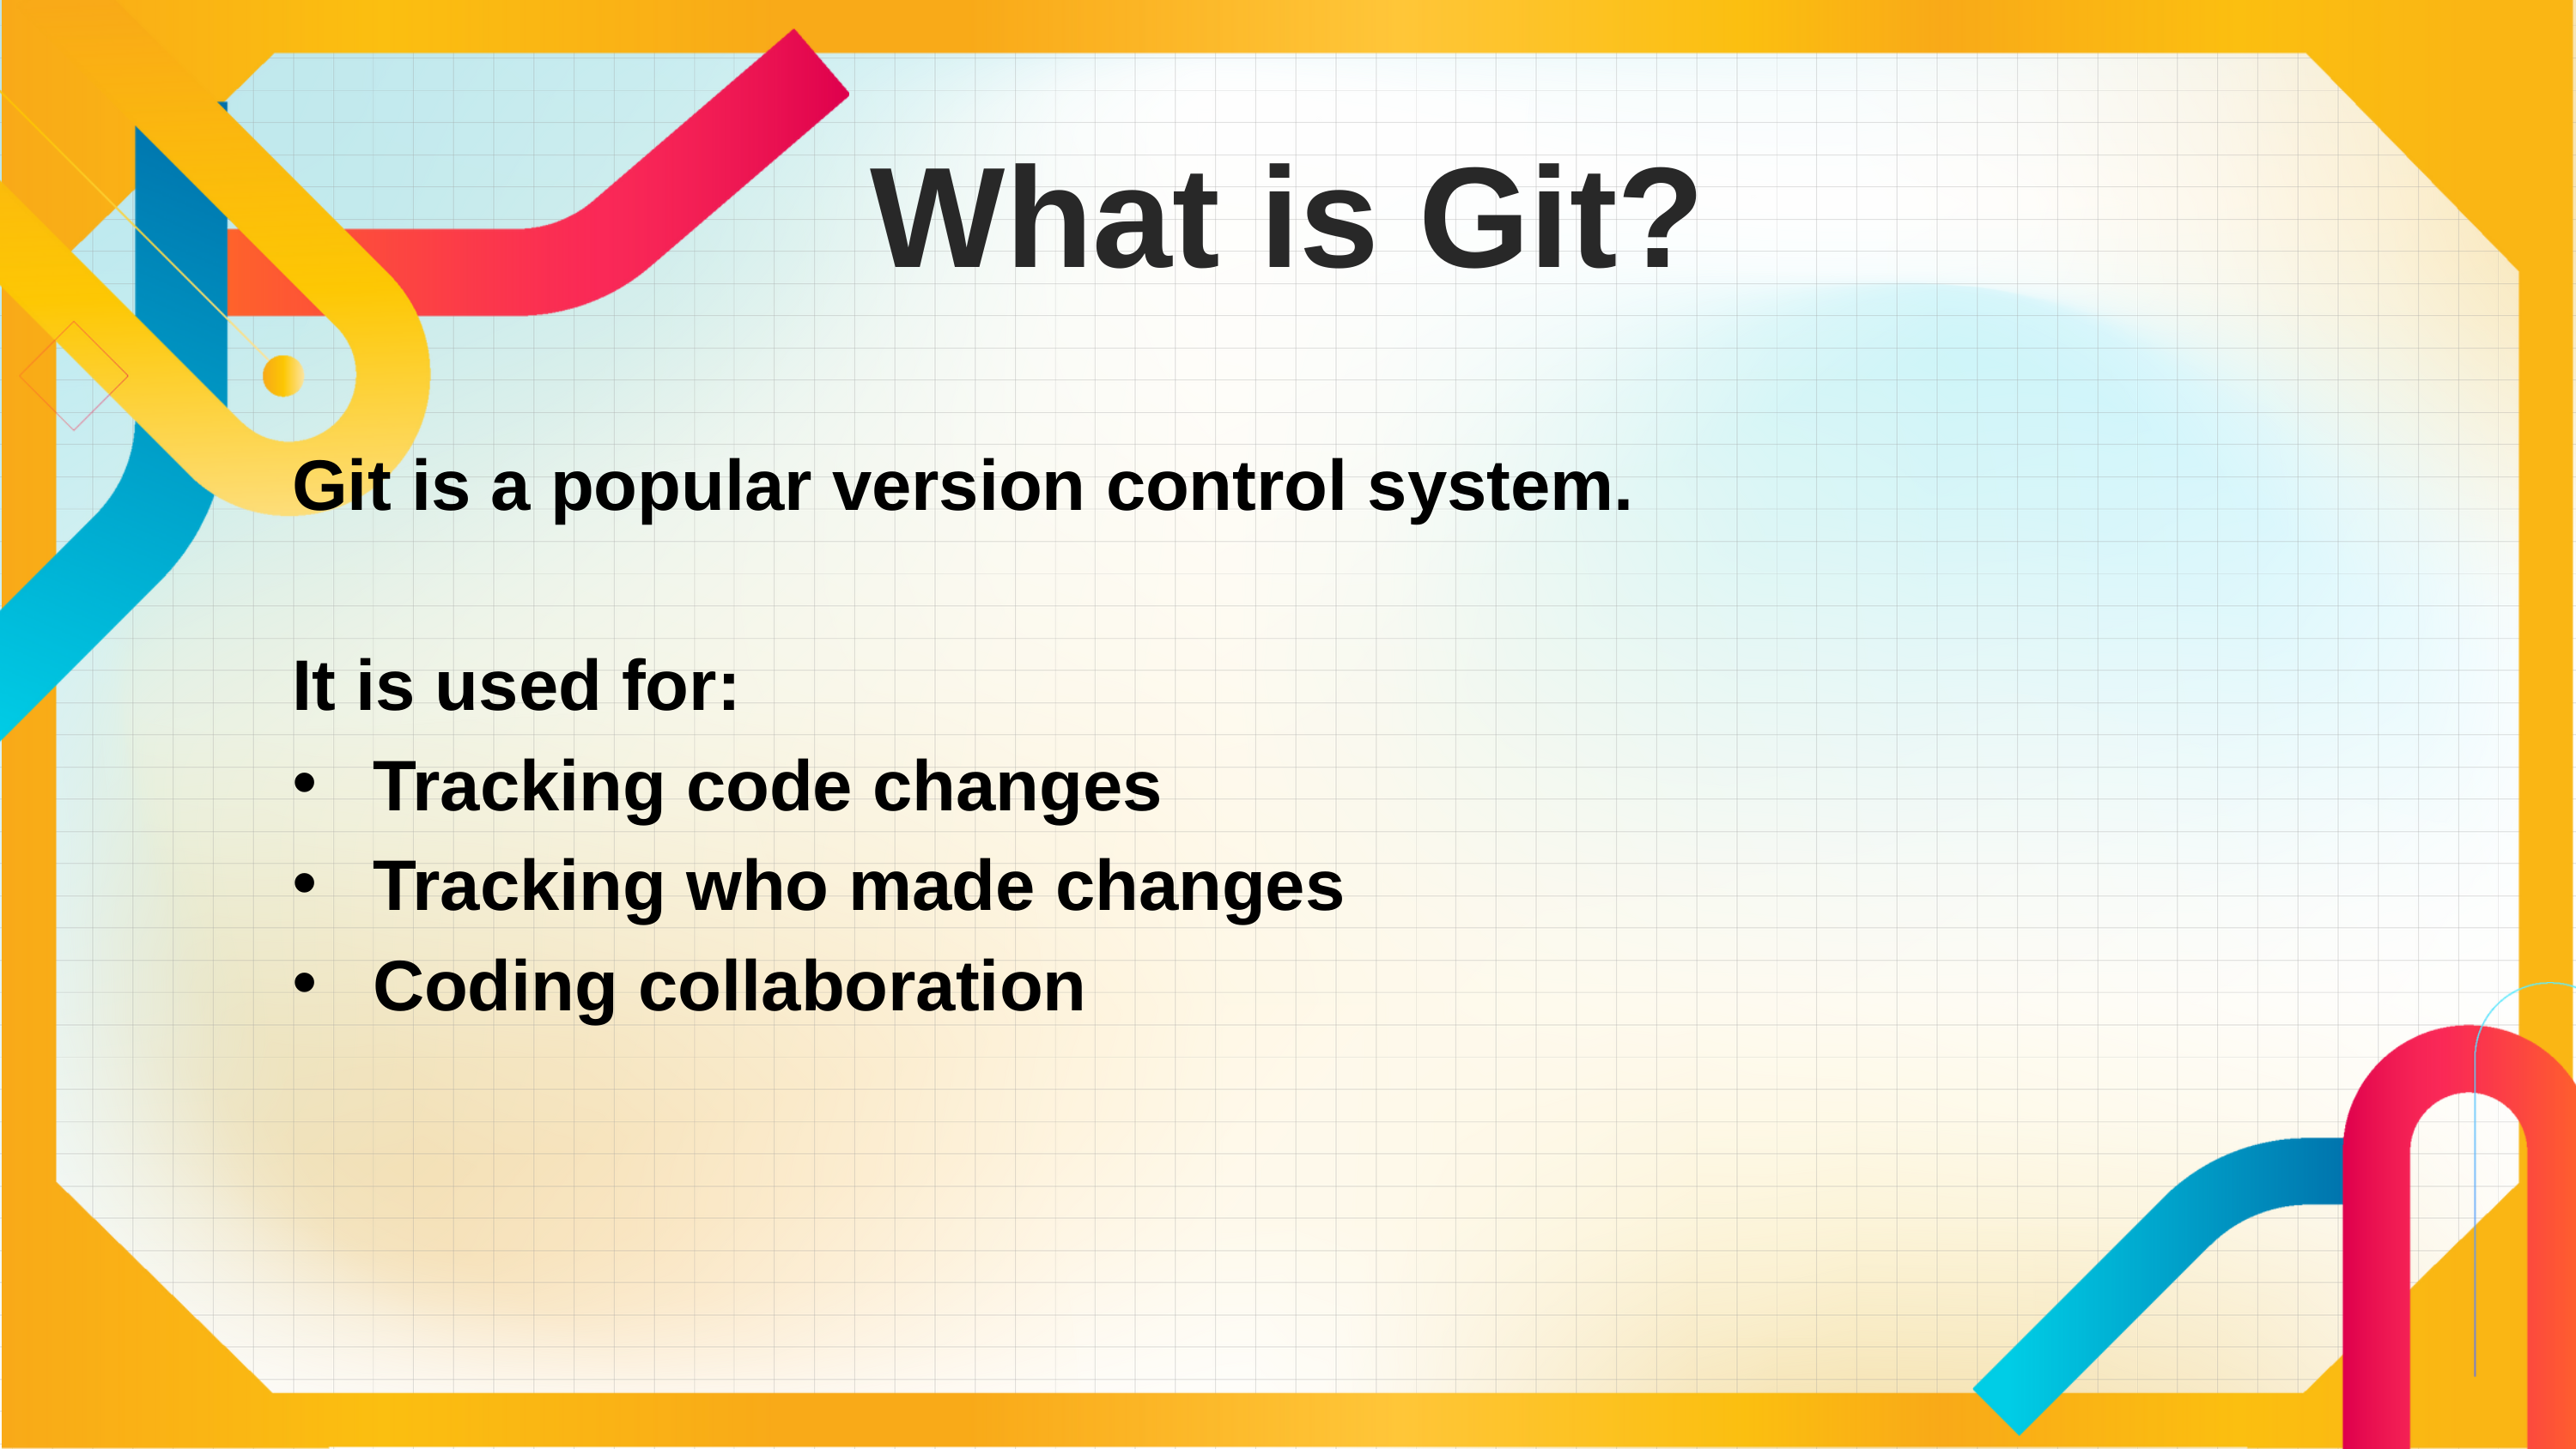

What is Git?
Git is a popular version control system.

It is used for:
Tracking code changes
Tracking who made changes
Coding collaboration